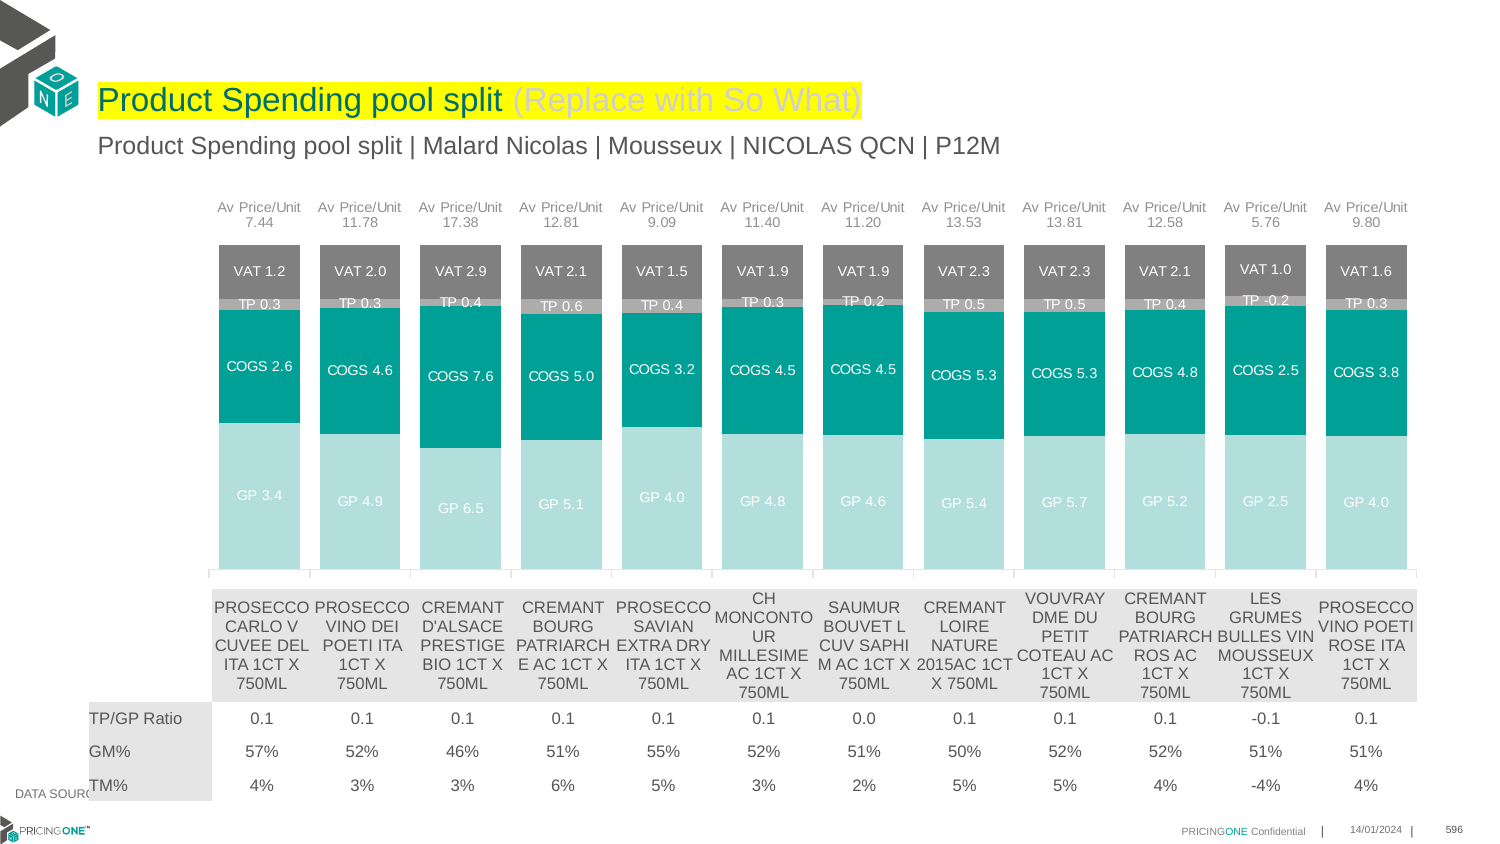

# Product Spending pool split (Replace with So What)
Product Spending pool split | Malard Nicolas | Mousseux | NICOLAS QCN | P12M

### Chart

| Category | GP | COGS | TP | VAT |
|---|---|---|---|---|
| Av Price/Unit 7.44 | 3.3605091708002086 | 2.5823500668161534 | 0.25794406619706667 | 1.2401606607626852 |
| Av Price/Unit 11.78 | 4.9010822103319285 | 4.578347440693215 | 0.3346812238584551 | 1.9628217876477714 |
| Av Price/Unit 17.38 | 6.476046924533945 | 7.634368697039178 | 0.3760928687734708 | 2.8973016980693167 |
| Av Price/Unit 12.81 | 5.116732165812089 | 4.967727486098072 | 0.5876038179148306 | 2.1344214149876013 |
| Av Price/Unit 9.09 | 3.9851112126333574 | 3.199595748389141 | 0.3901583606211041 | 1.514973064328721 |
| Av Price/Unit 11.40 | 4.7570874003309775 | 4.468023958176621 | 0.2734092773682377 | 1.899704127175166 |
| Av Price/Unit 11.20 | 4.648554914183246 | 4.457011570318504 | 0.22488298465829892 | 1.8660803233427254 |
| Av Price/Unit 13.53 | 5.411350469554681 | 5.336526022417449 | 0.5274223366656585 | 2.2550489750580627 |
| Av Price/Unit 13.81 | 5.6572593785524825 | 5.302545471769609 | 0.5455001894657077 | 2.3010610079575597 |
| Av Price/Unit 12.58 | 5.22884993052339 | 4.817528485409912 | 0.4382209356183413 | 2.096919870310329 |
| Av Price/Unit 5.76 | 2.5491082971538837 | 2.4508917028461163 | -0.19808248914616478 | 0.960383502170767 |
| Av Price/Unit 9.80 | 4.024637219730941 | 3.817717937219731 | 0.3238001416096292 | 1.6332310597120605 |
|  | PROSECCO CARLO V CUVEE DEL ITA 1CT X 750ML | PROSECCO VINO DEI POETI ITA 1CT X 750ML | CREMANT D'ALSACE PRESTIGE BIO 1CT X 750ML | CREMANT BOURG PATRIARCHE AC 1CT X 750ML | PROSECCO SAVIAN EXTRA DRY ITA 1CT X 750ML | CH MONCONTOUR MILLESIME AC 1CT X 750ML | SAUMUR BOUVET L CUV SAPHI M AC 1CT X 750ML | CREMANT LOIRE NATURE 2015AC 1CT X 750ML | VOUVRAY DME DU PETIT COTEAU AC 1CT X 750ML | CREMANT BOURG PATRIARCH ROS AC 1CT X 750ML | LES GRUMES BULLES VIN MOUSSEUX 1CT X 750ML | PROSECCO VINO POETI ROSE ITA 1CT X 750ML |
| --- | --- | --- | --- | --- | --- | --- | --- | --- | --- | --- | --- | --- |
| TP/GP Ratio | 0.1 | 0.1 | 0.1 | 0.1 | 0.1 | 0.1 | 0.0 | 0.1 | 0.1 | 0.1 | -0.1 | 0.1 |
| GM% | 57% | 52% | 46% | 51% | 55% | 52% | 51% | 50% | 52% | 52% | 51% | 51% |
| TM% | 4% | 3% | 3% | 6% | 5% | 3% | 2% | 5% | 5% | 4% | -4% | 4% |
DATA SOURCE: Client P&L

14/01/2024
596